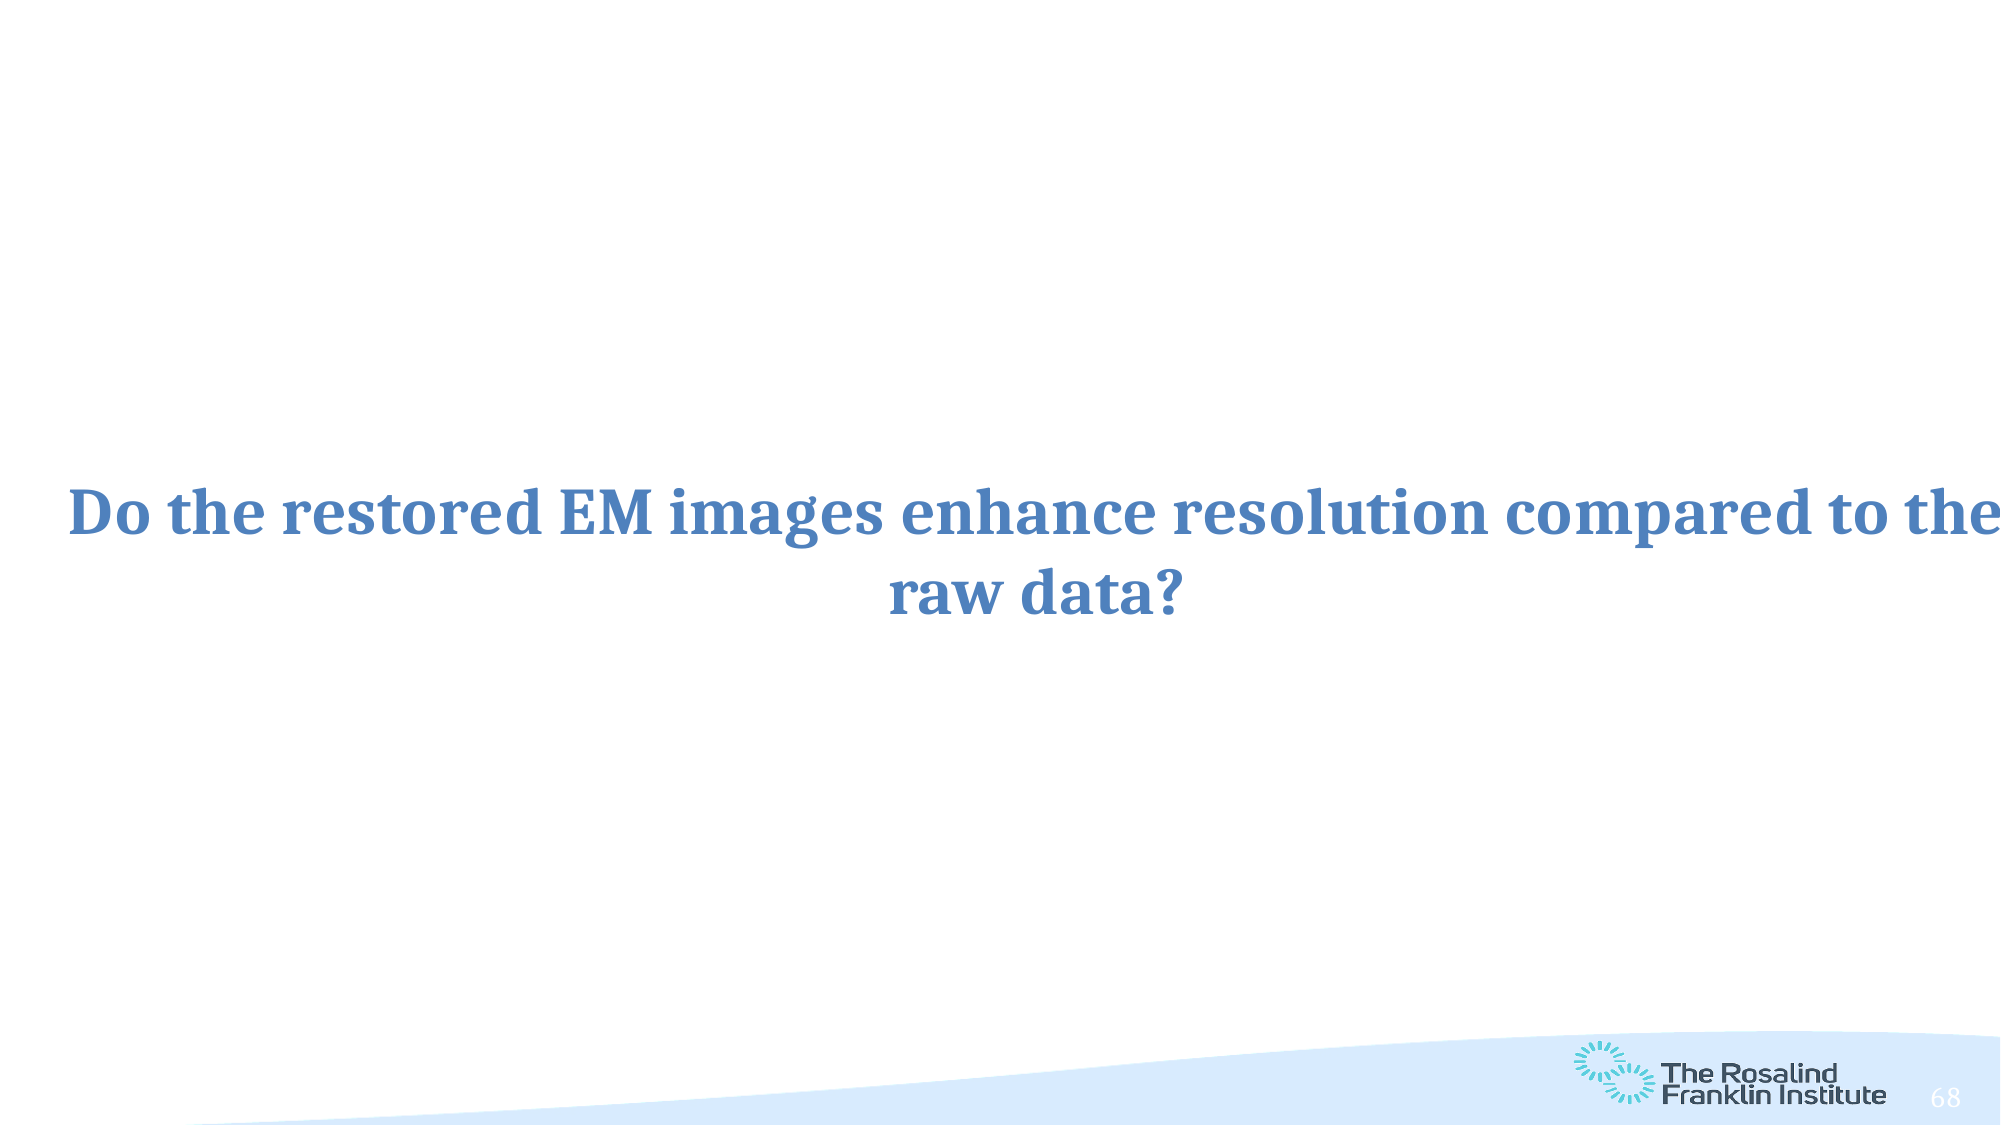

Do the restored EM images enhance resolution compared to the raw data?